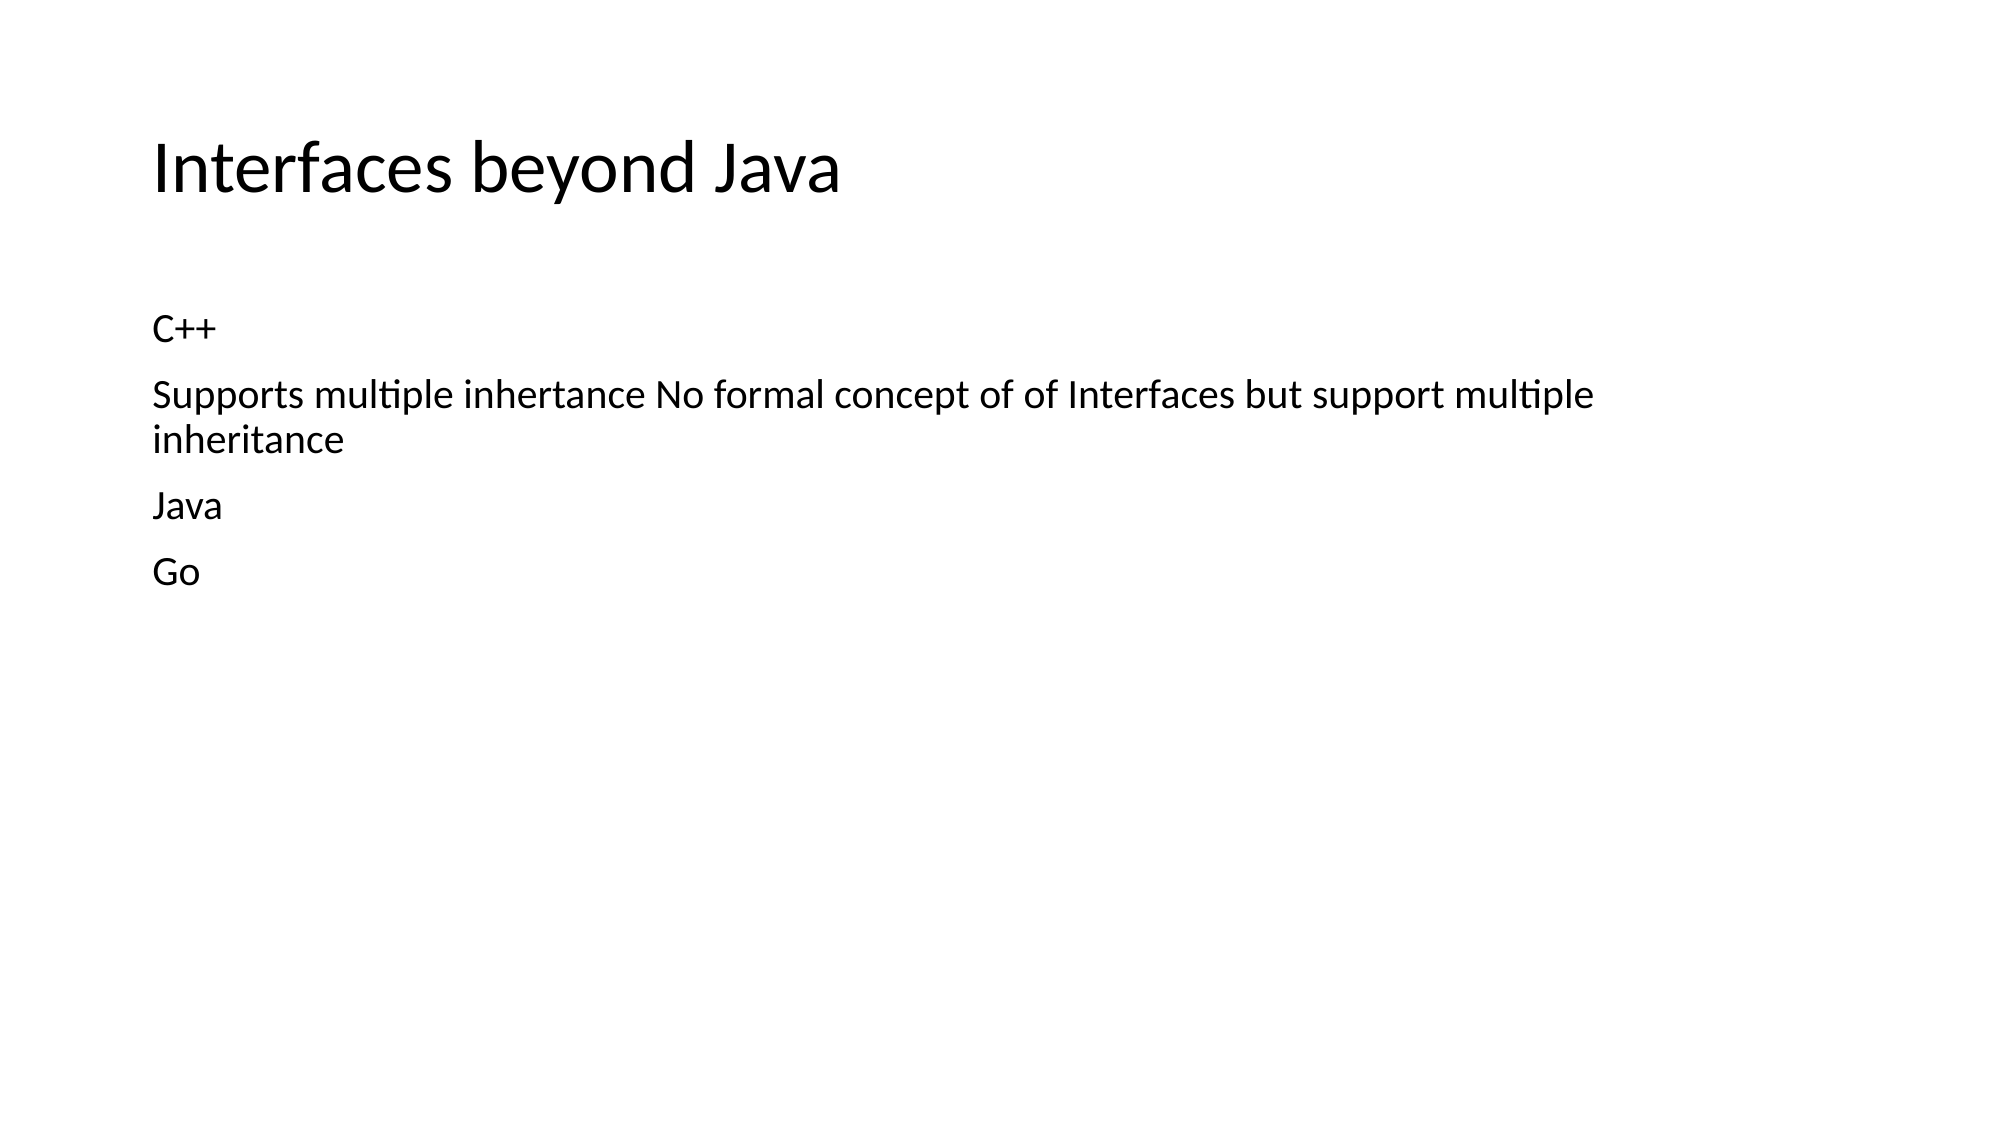

# Interfaces beyond Java
C++
Supports multiple inhertance No formal concept of of Interfaces but support multiple inheritance
Java
Go